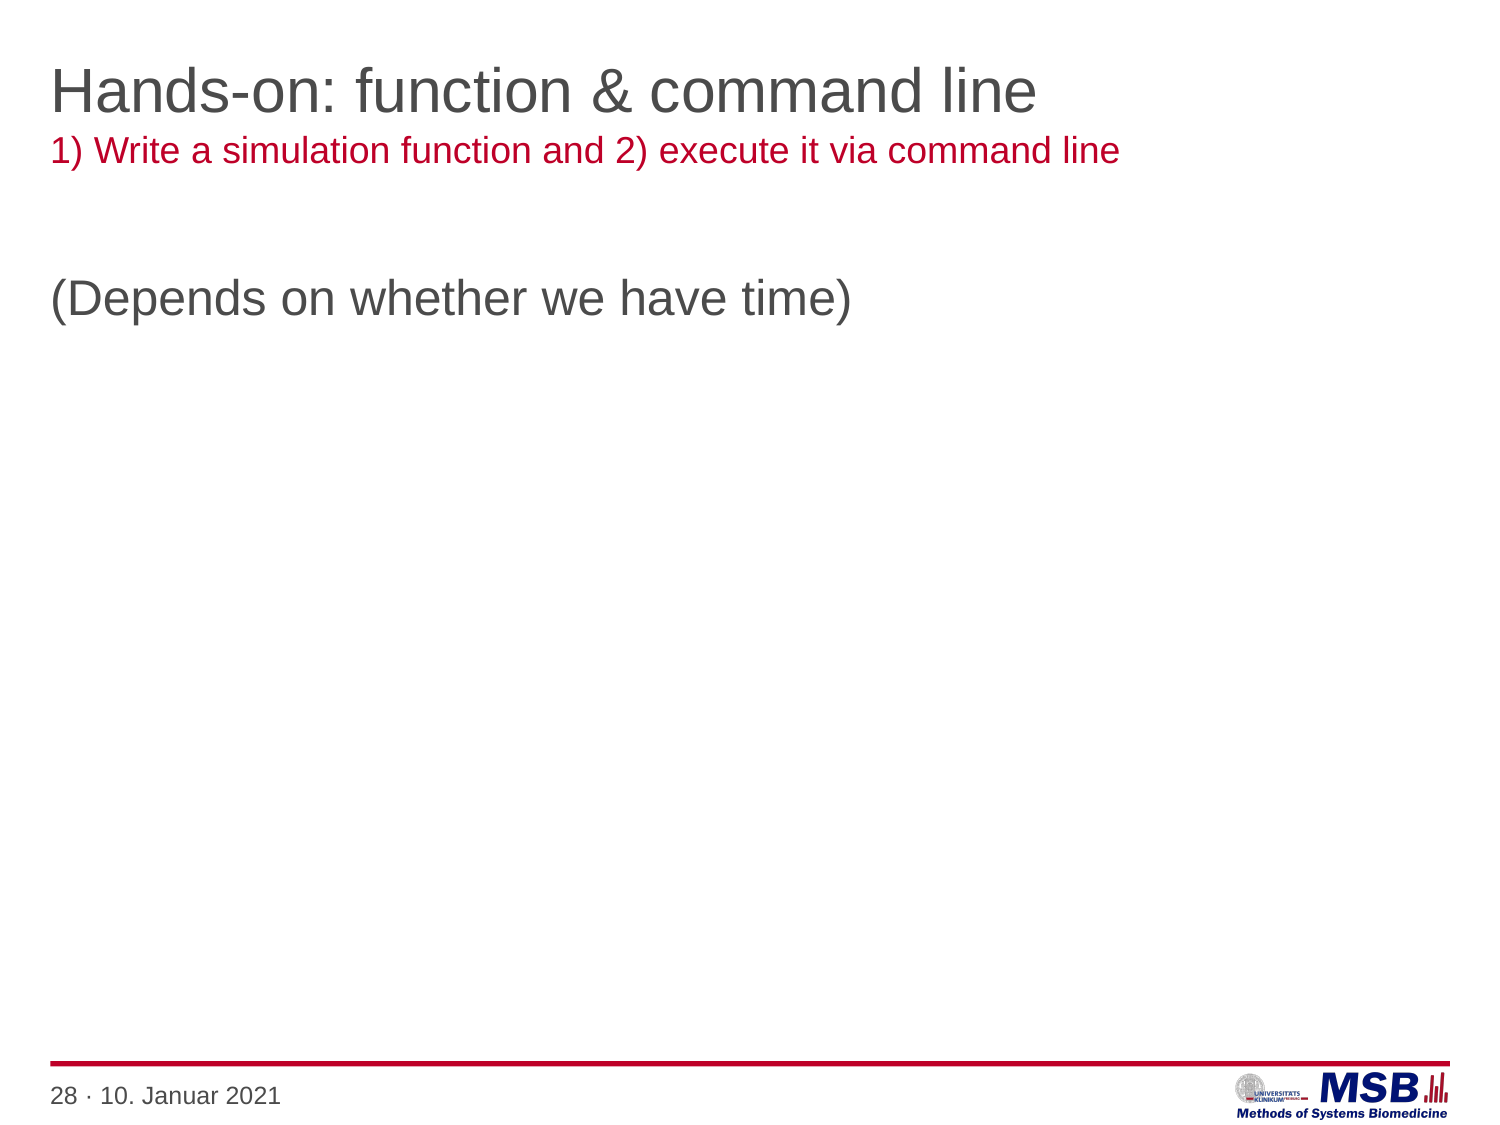

# Hands-on: function & command line
1) Write a simulation function and 2) execute it via command line

(Depends on whether we have time)
28 · 10. Januar 2021